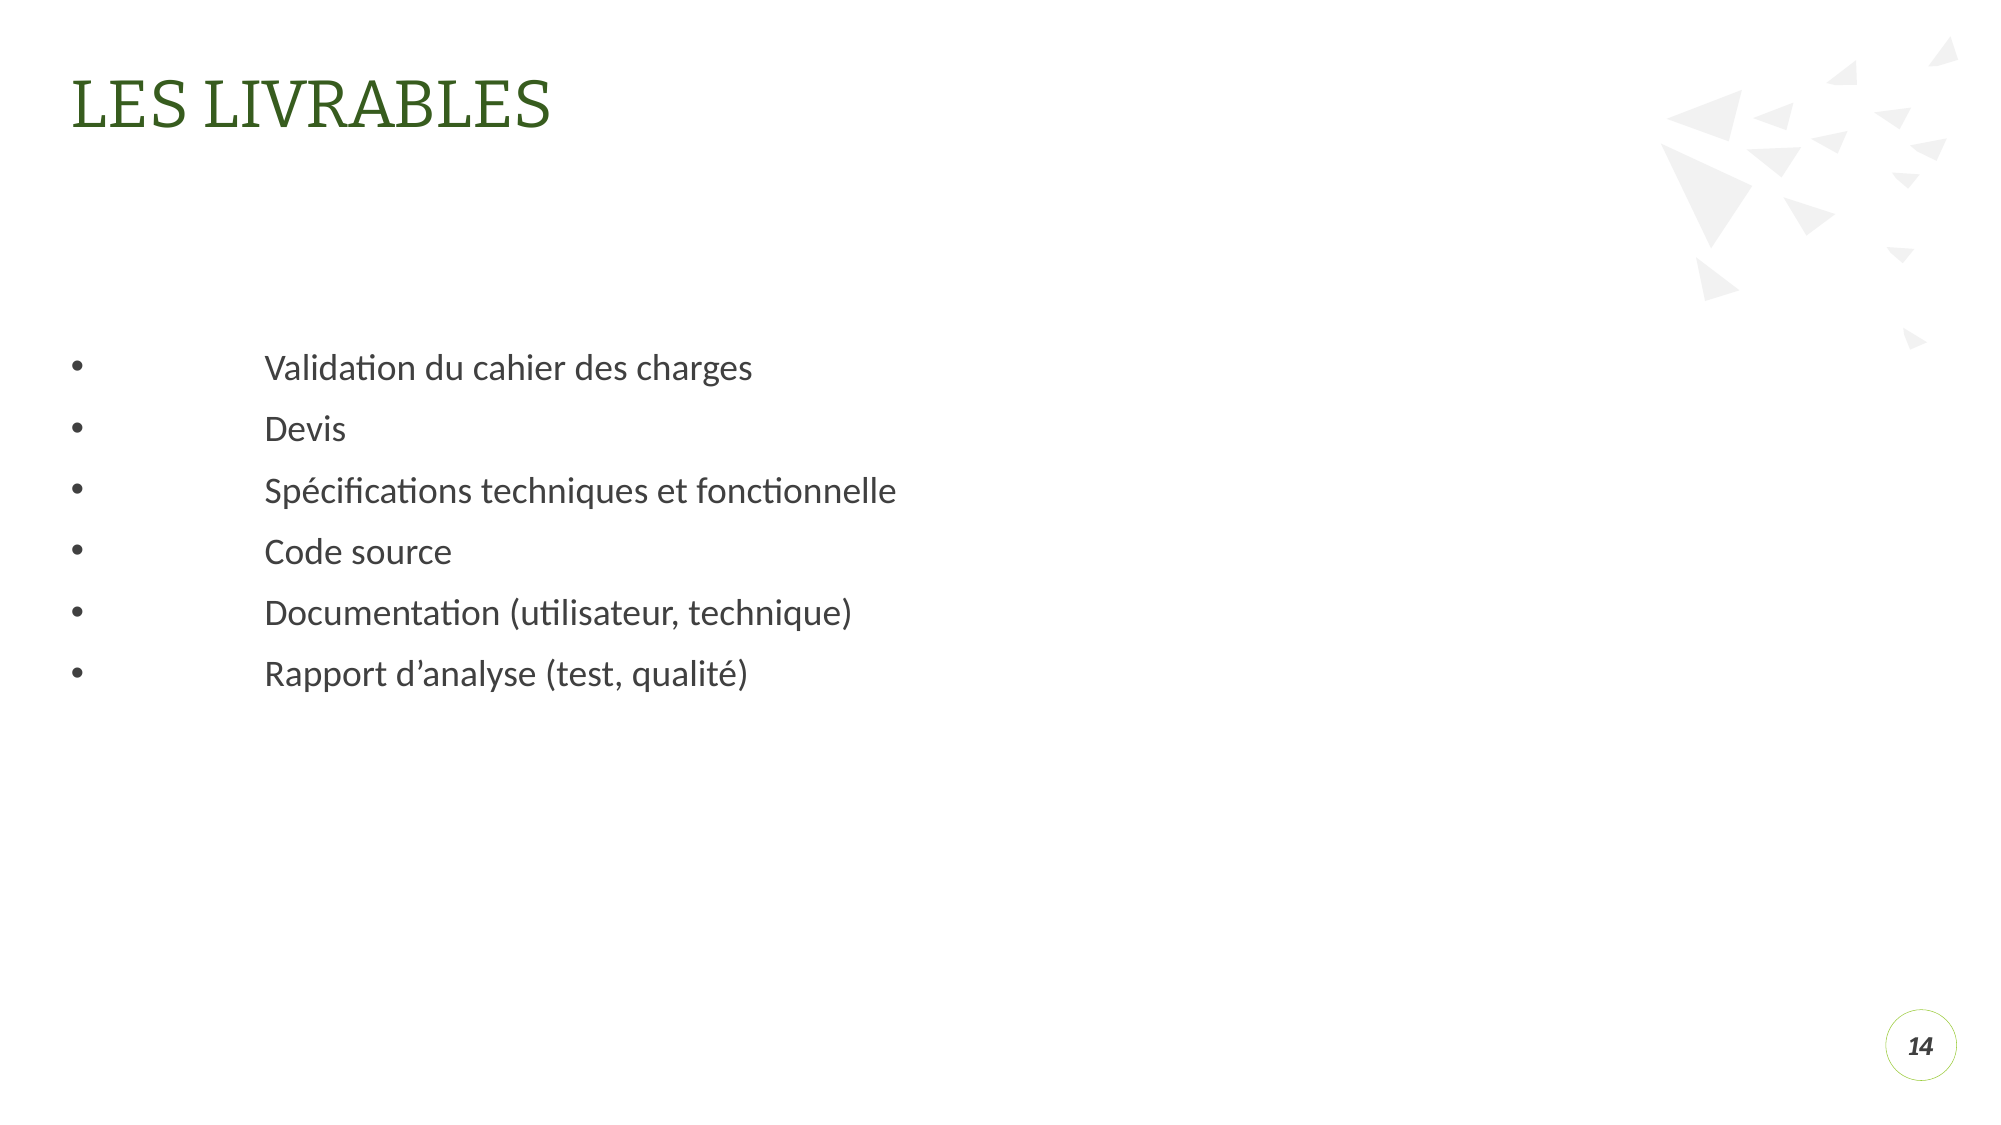

# LES LIVRABLES
	Validation du cahier des charges
	Devis
	Spécifications techniques et fonctionnelle
	Code source
	Documentation (utilisateur, technique)
	Rapport d’analyse (test, qualité)

14